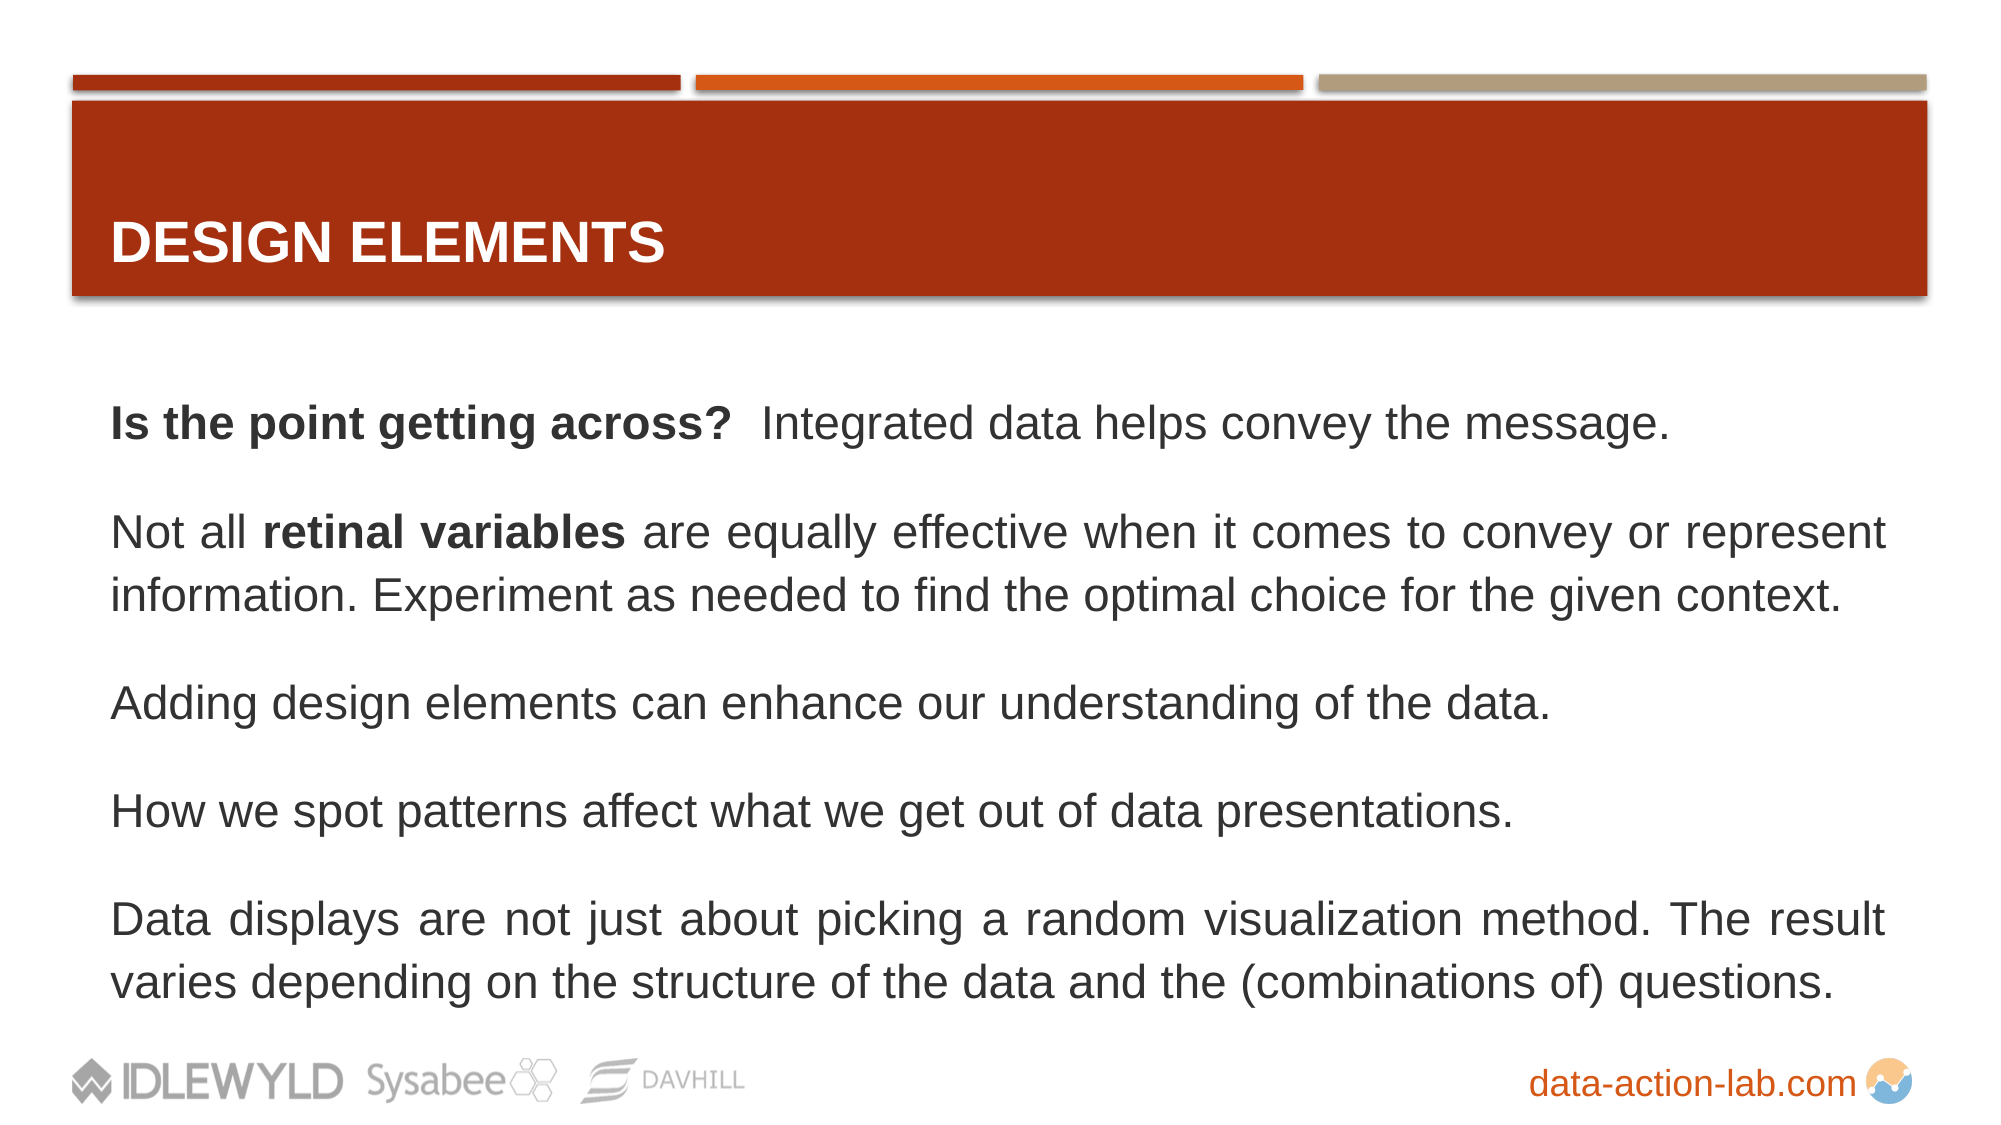

# DESIGN ELEMENTS
Is the point getting across?  Integrated data helps convey the message.

Not all retinal variables are equally effective when it comes to convey or represent information. Experiment as needed to find the optimal choice for the given context.

Adding design elements can enhance our understanding of the data.

How we spot patterns affect what we get out of data presentations.

Data displays are not just about picking a random visualization method. The result varies depending on the structure of the data and the (combinations of) questions.